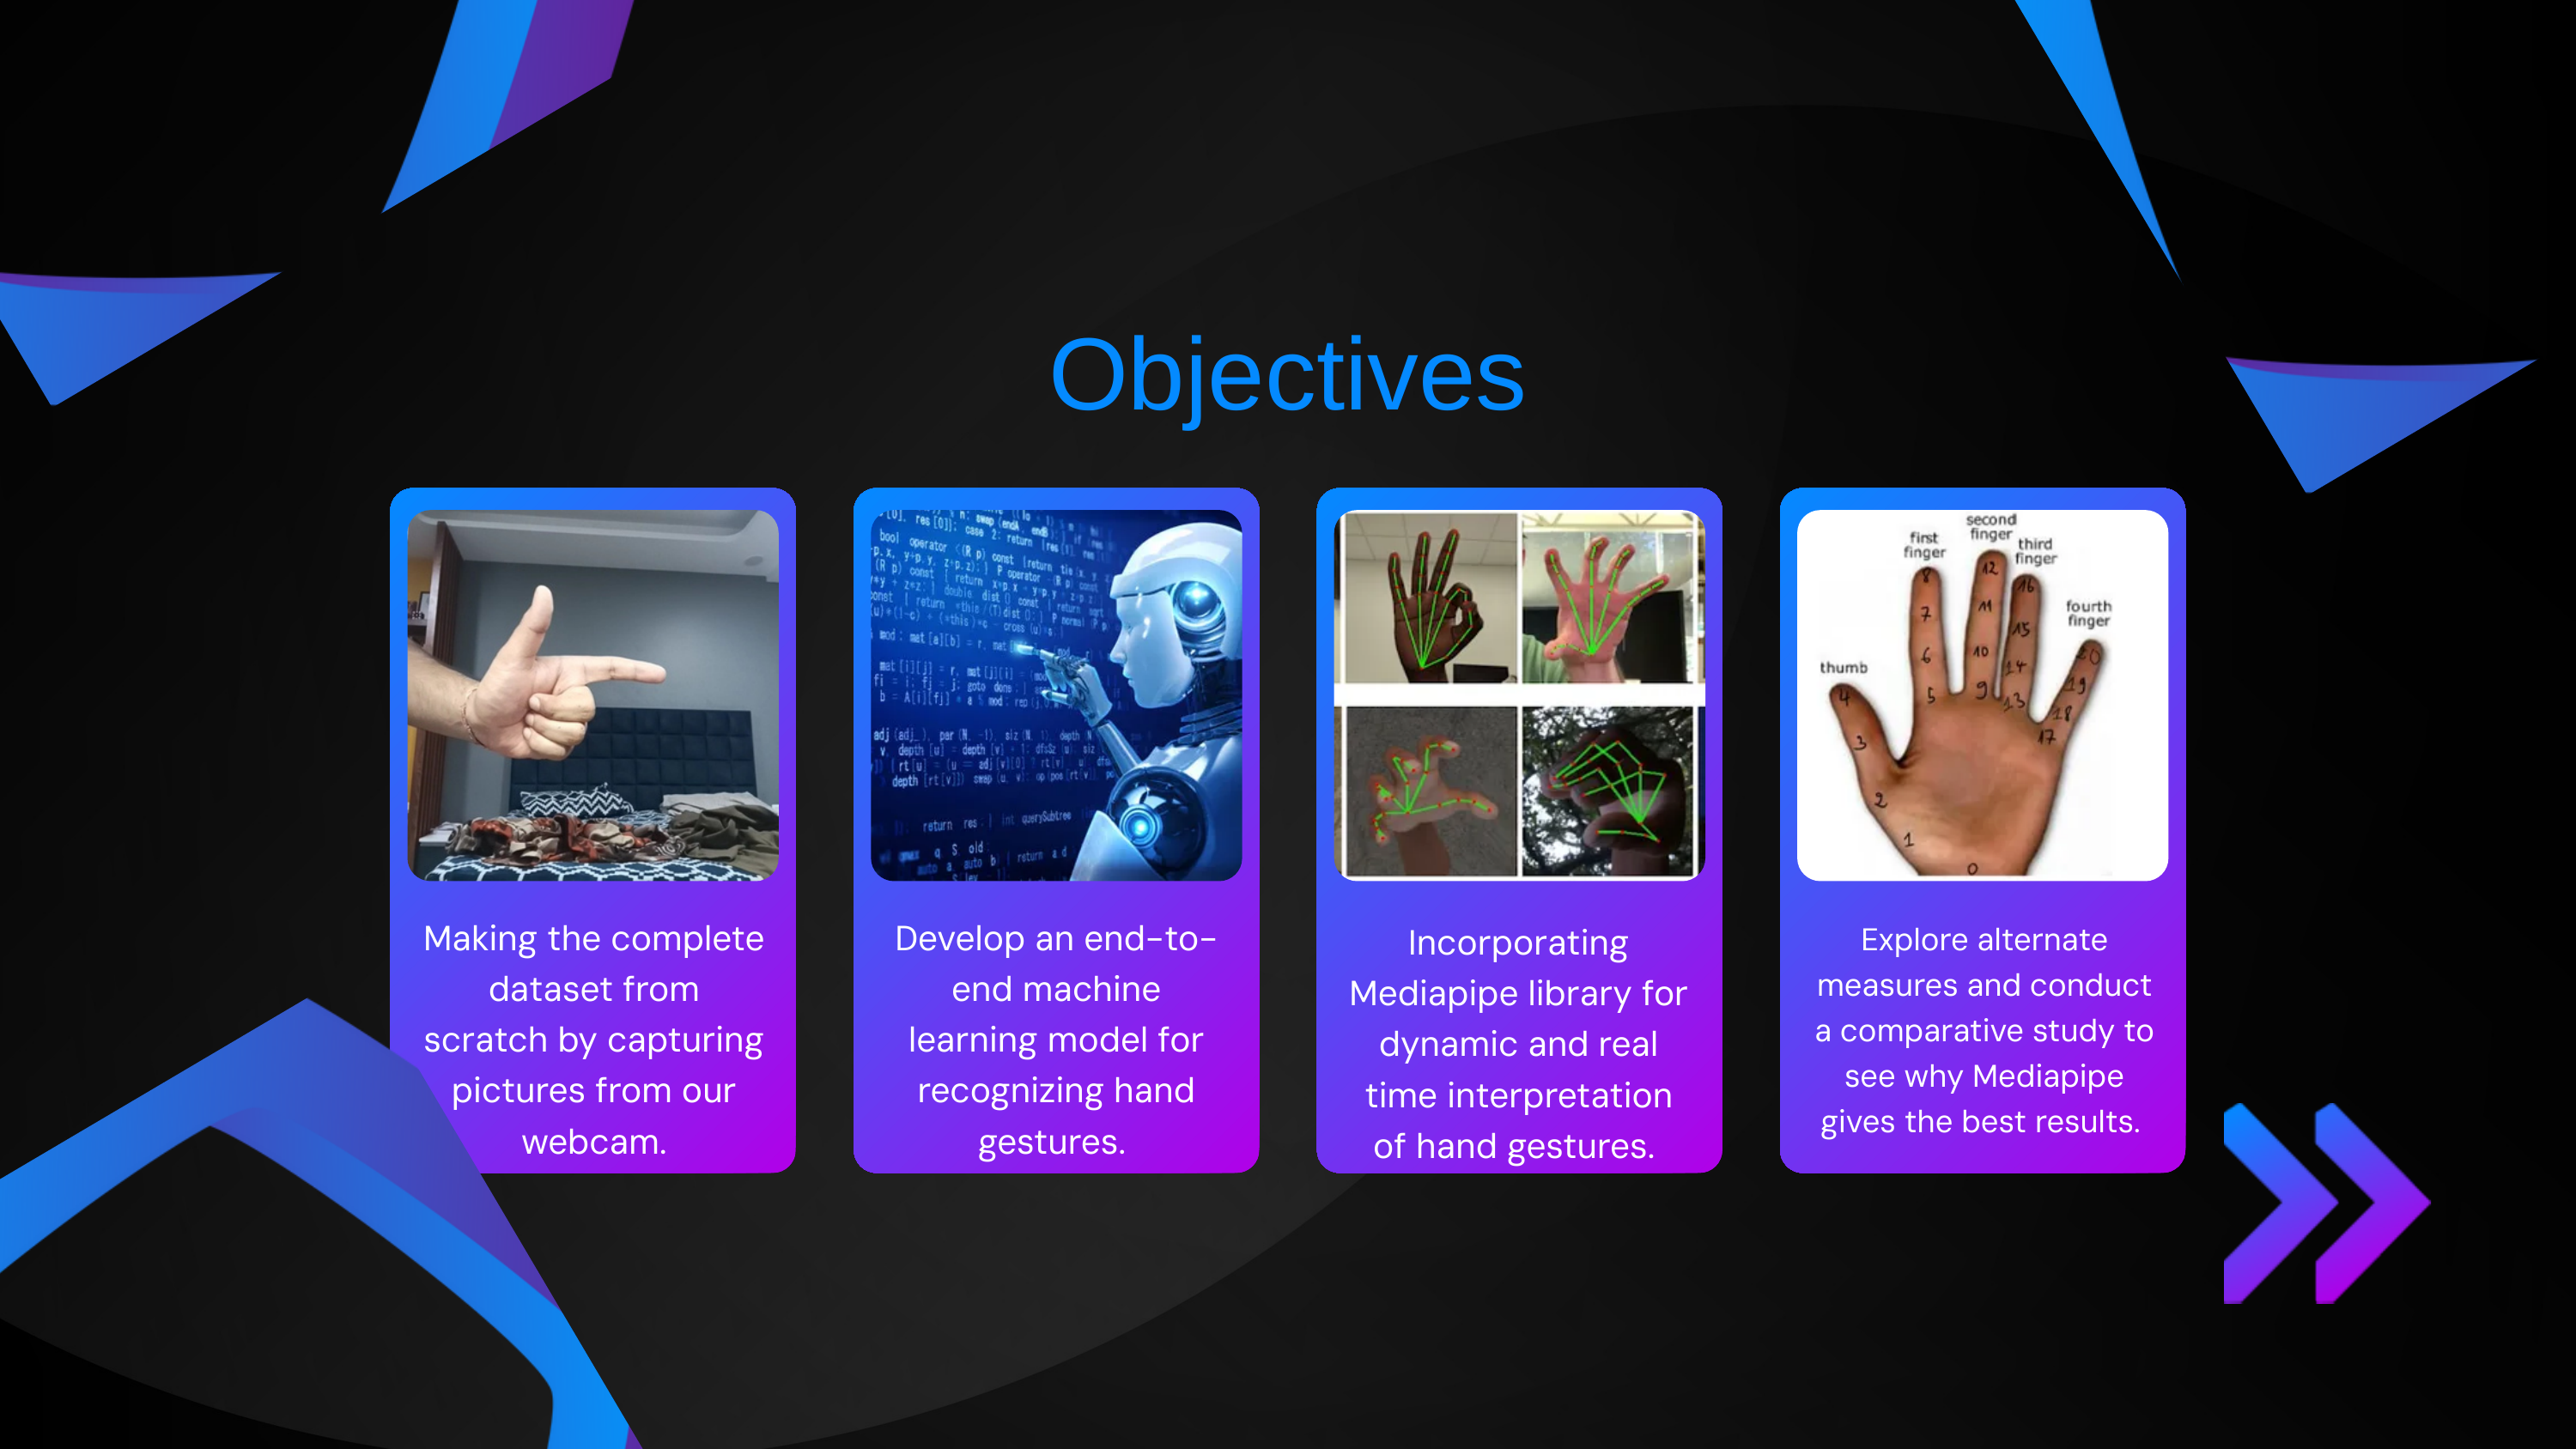

Objectives

Making the complete dataset from scratch by capturing pictures from our webcam.
Develop an end-to-end machine learning model for recognizing hand gestures.
Incorporating Mediapipe library for dynamic and real time interpretation of hand gestures.
Explore alternate measures and conduct a comparative study to see why Mediapipe gives the best results.